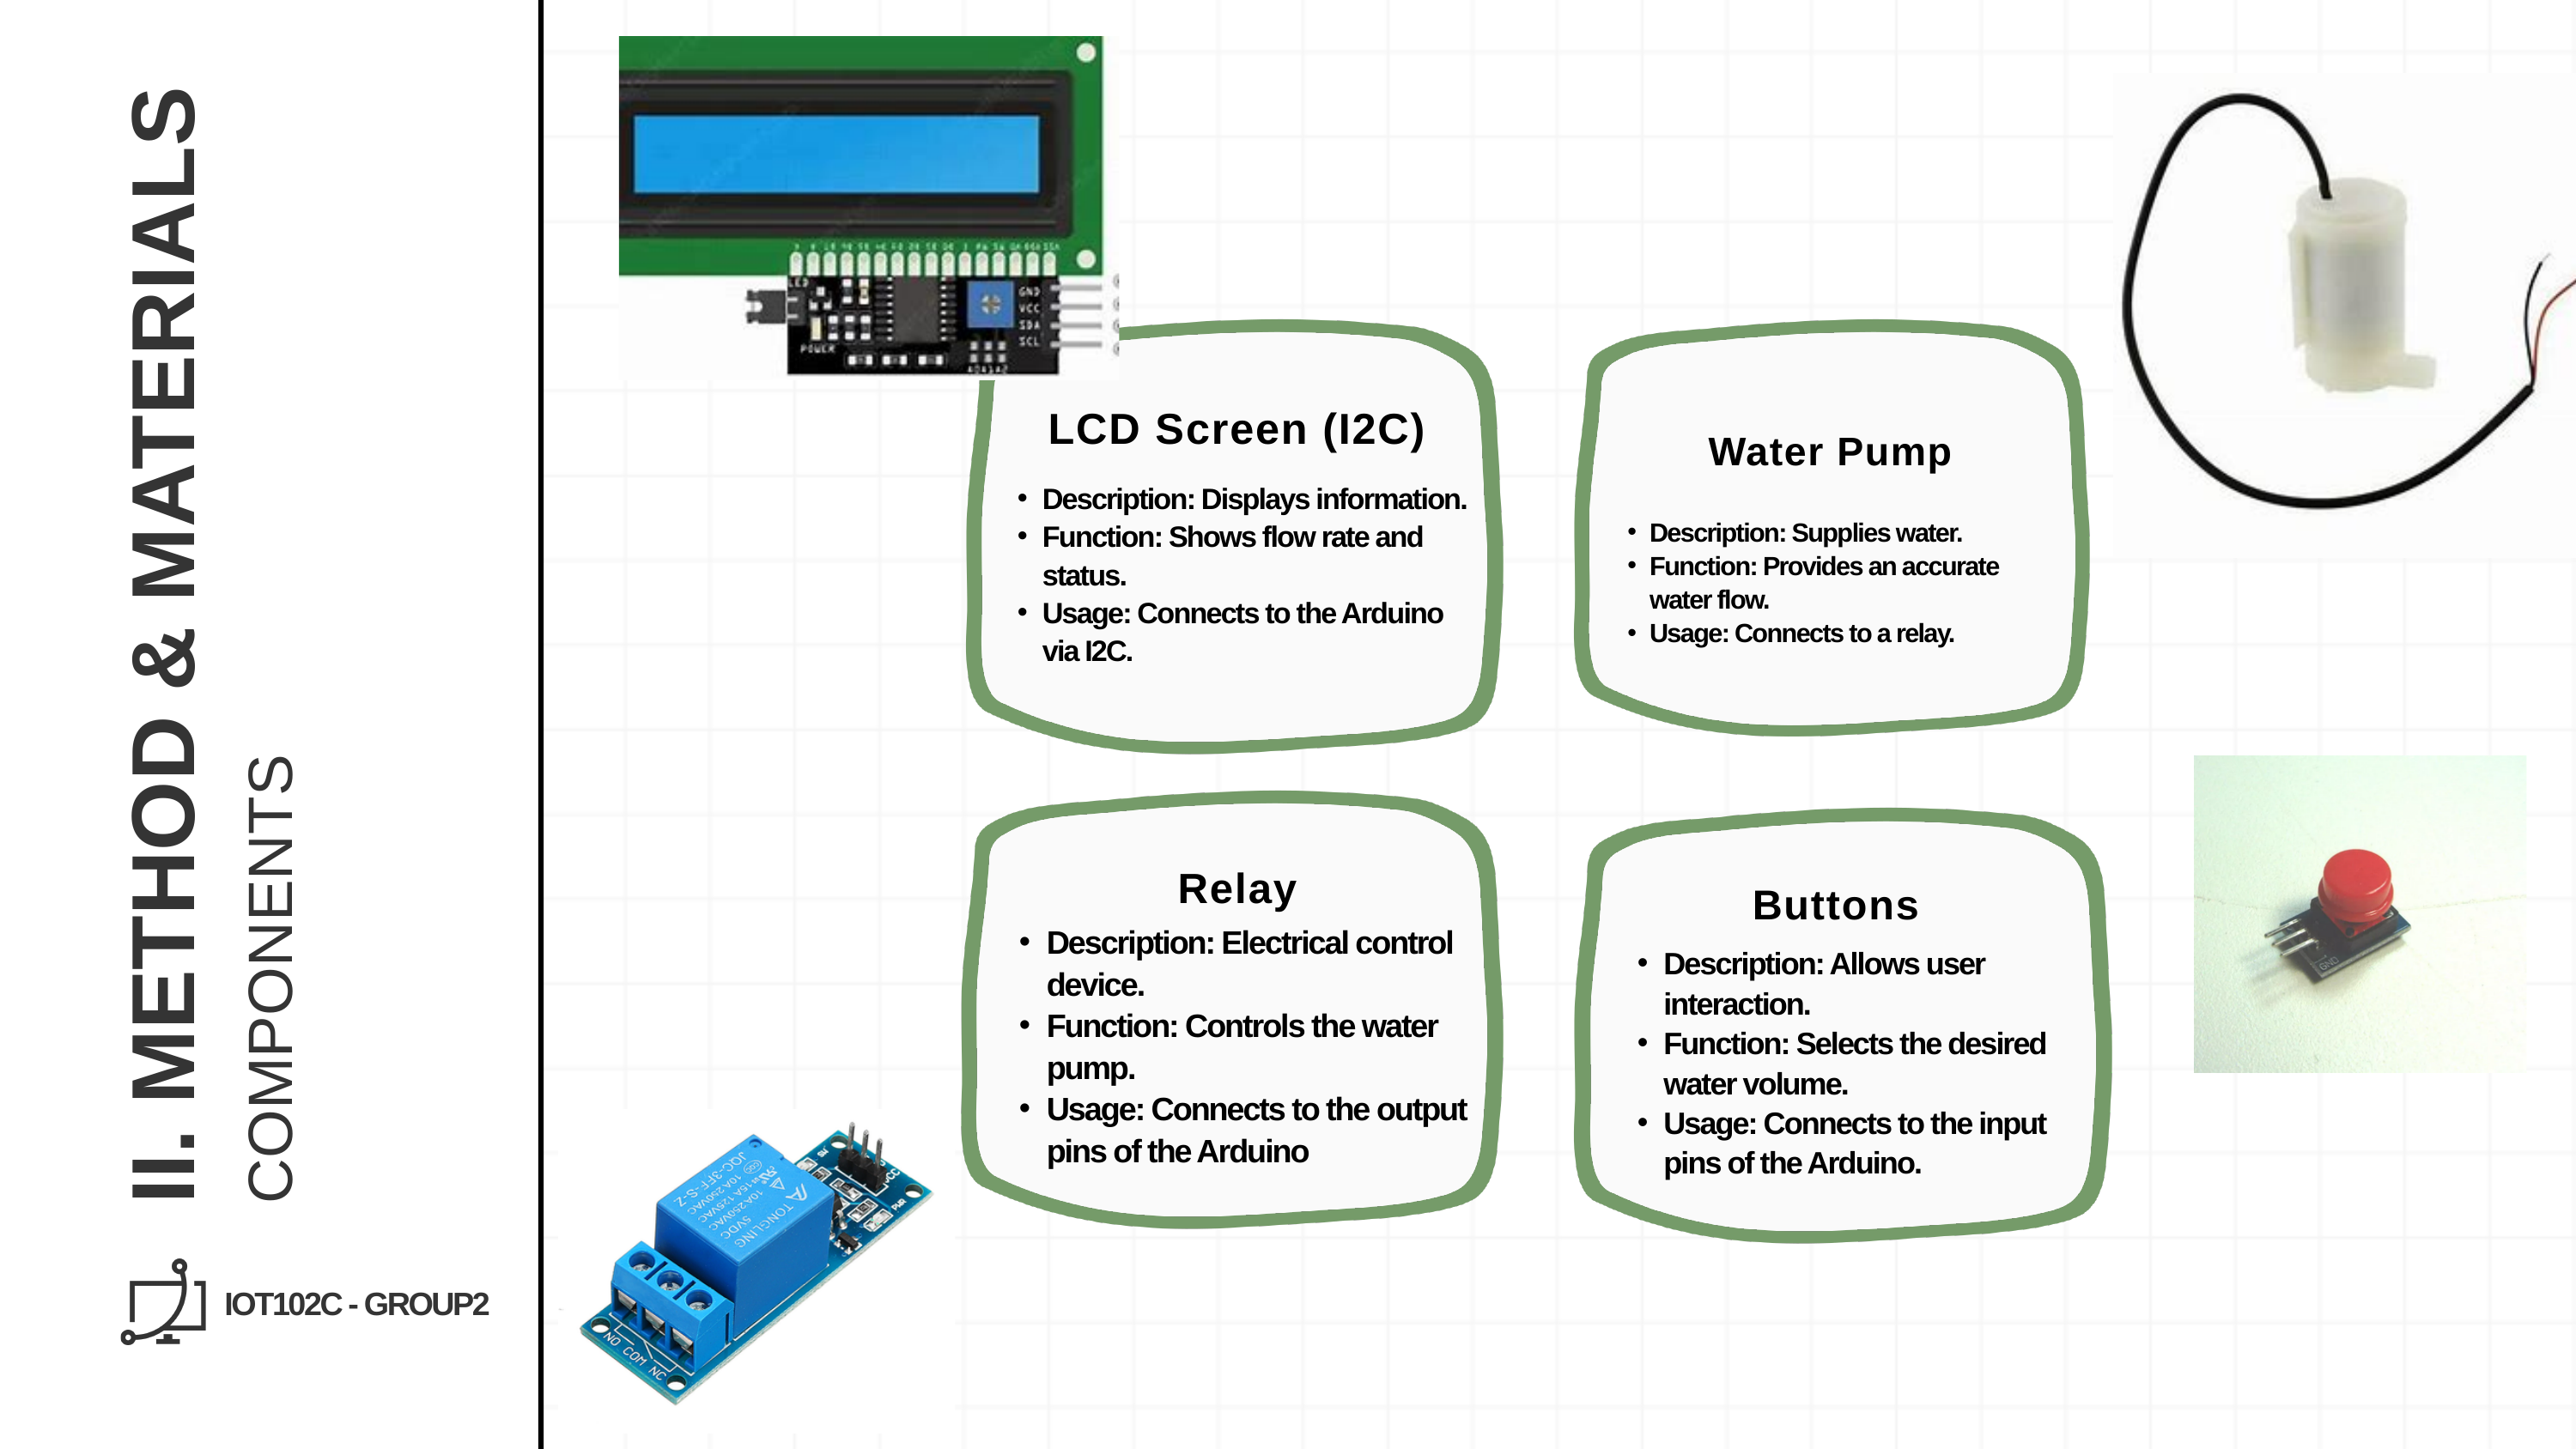

LCD Screen (I2C)
Description: Displays information.
Function: Shows flow rate and status.
Usage: Connects to the Arduino via I2C.

Water Pump

Description: Supplies water.
Function: Provides an accurate water flow.
Usage: Connects to a relay.

II. METHOD & MATERIALS
COMPONENTS

Relay
Description: Electrical control device.
Function: Controls the water pump.
Usage: Connects to the output pins of the Arduino

Buttons
Description: Allows user interaction.
Function: Selects the desired water volume.
Usage: Connects to the input pins of the Arduino.

IOT102C - GROUP2